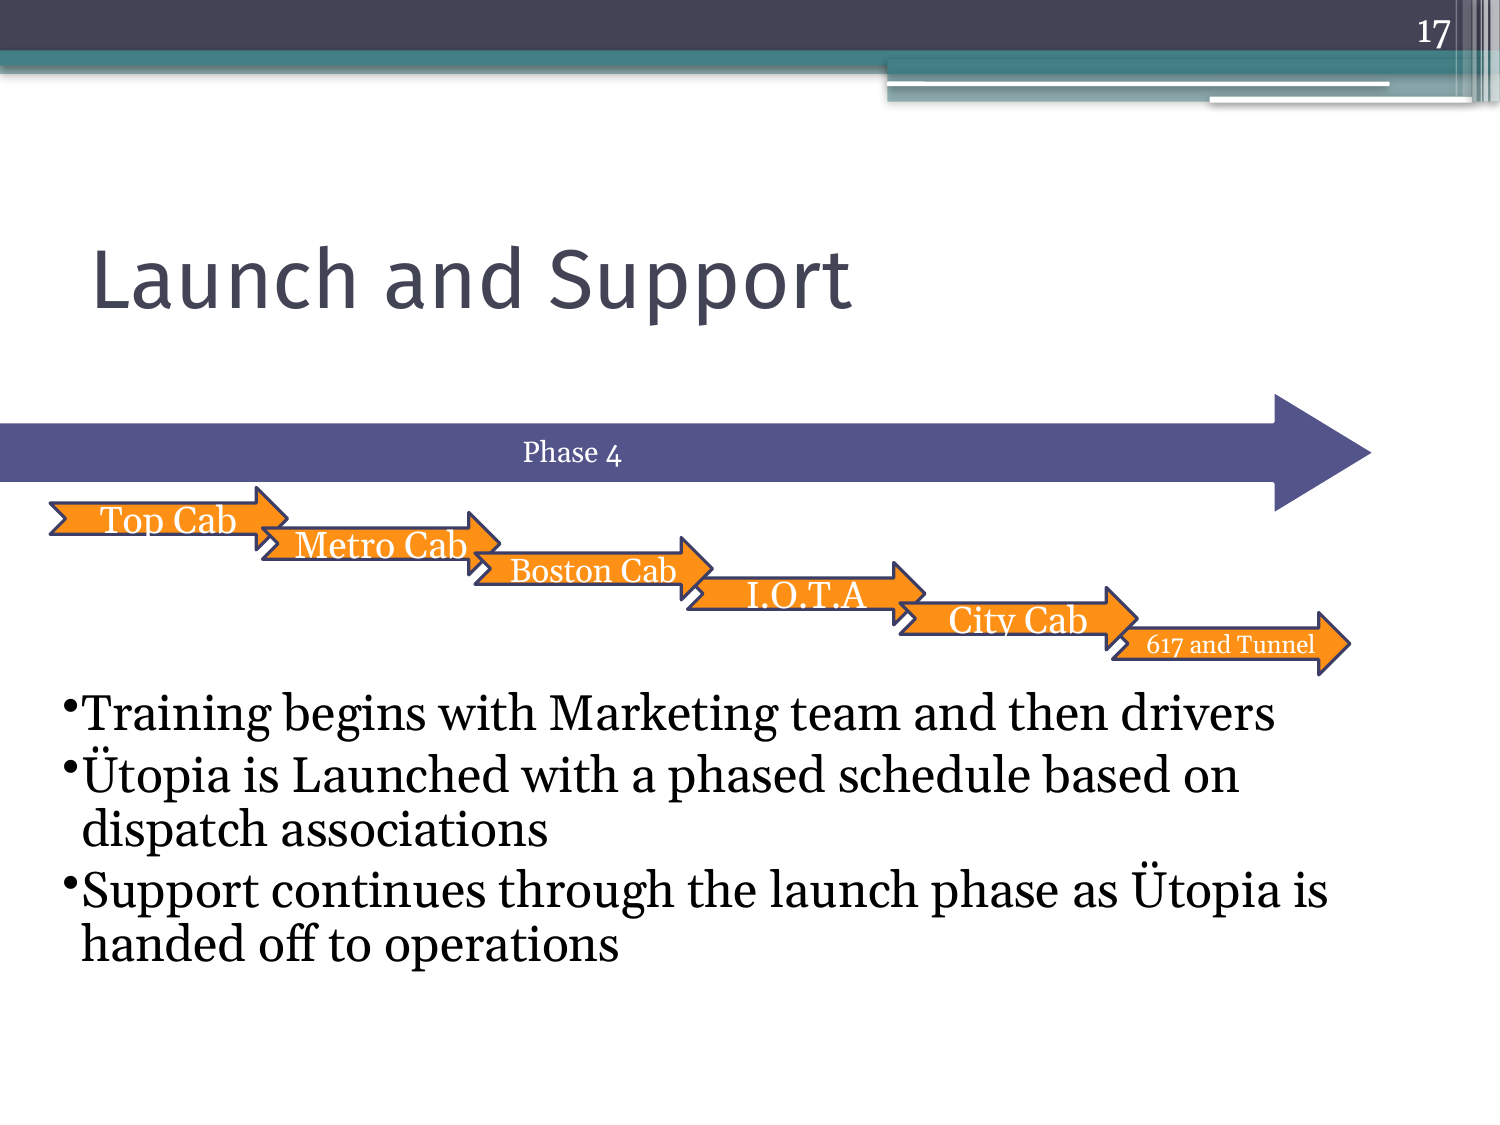

17
# Launch and Support
Phase 4
Top Cab
Metro Cab
Boston Cab
I.O.T.A
City Cab
617 and Tunnel
Training begins with Marketing team and then drivers
Ütopia is Launched with a phased schedule based on dispatch associations
Support continues through the launch phase as Ütopia is handed off to operations